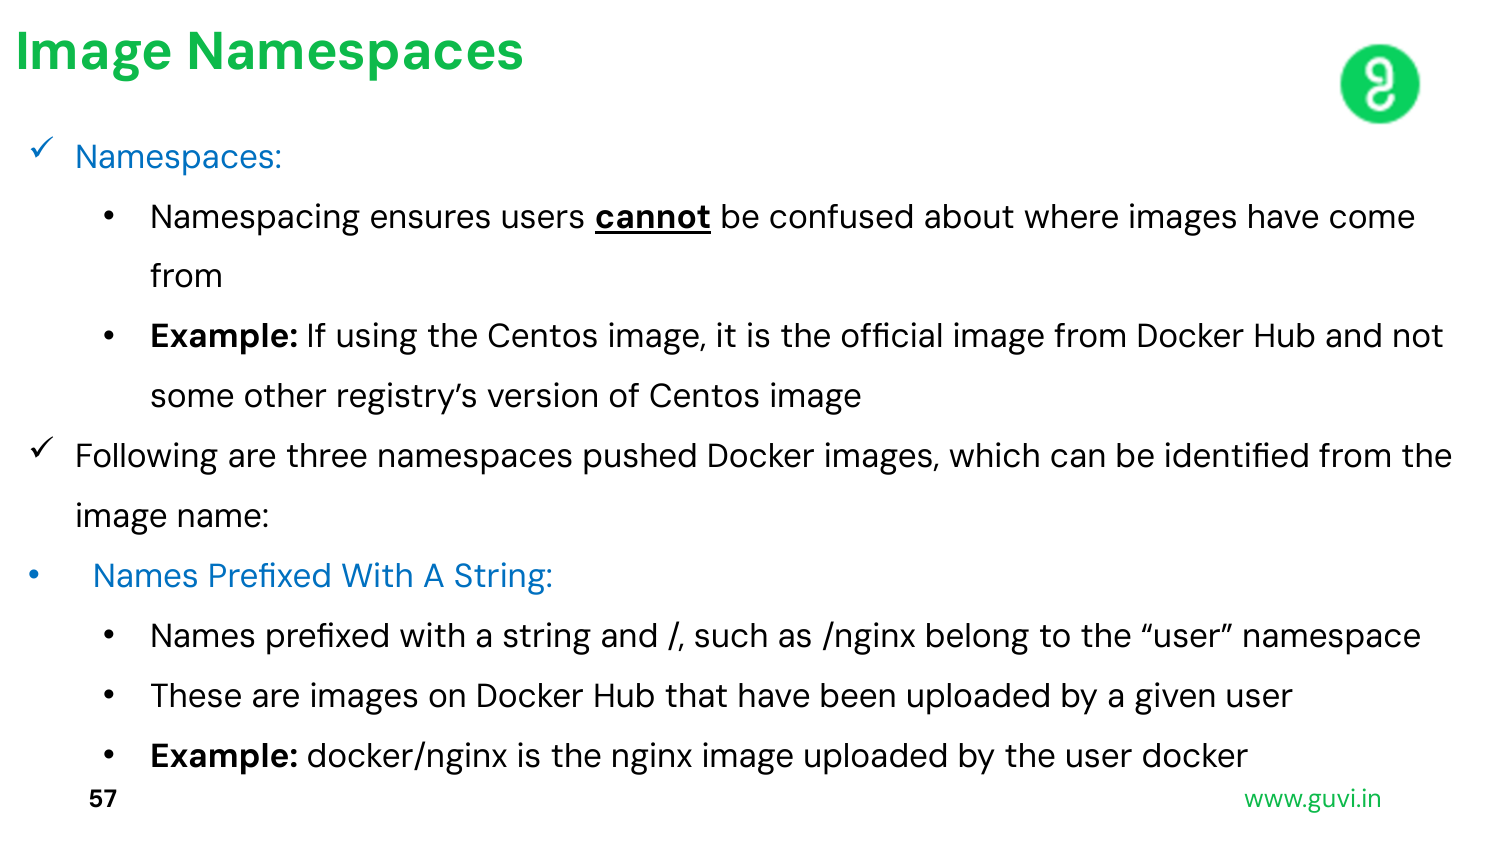

Image Namespaces
Namespaces:
Namespacing ensures users cannot be confused about where images have come from
Example: If using the Centos image, it is the official image from Docker Hub and not some other registry’s version of Centos image
Following are three namespaces pushed Docker images, which can be identified from the image name:
  Names Prefixed With A String:
Names prefixed with a string and /, such as /nginx belong to the “user” namespace
These are images on Docker Hub that have been uploaded by a given user
Example: docker/nginx is the nginx image uploaded by the user docker

57
www.guvi.in